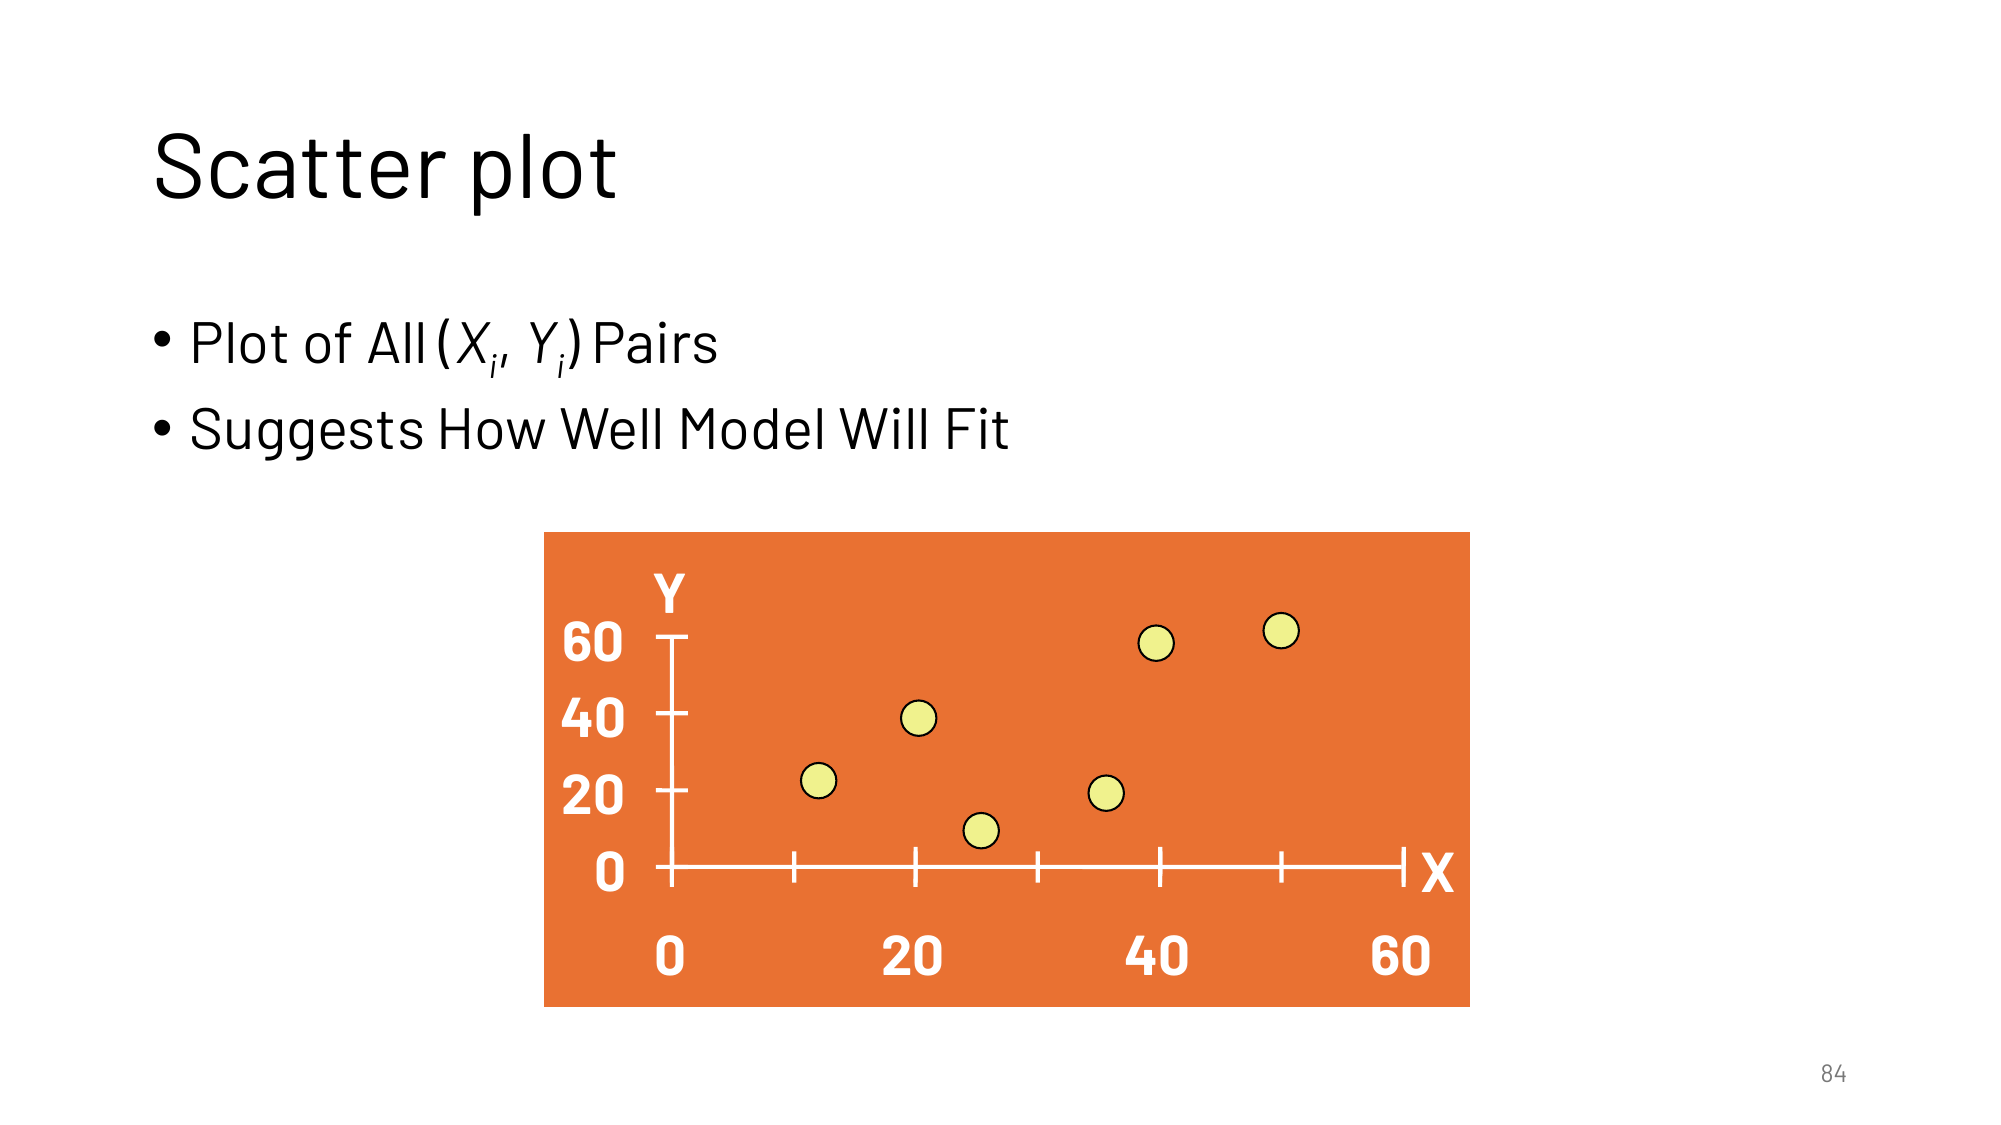

# Scatter plot
Plot of All (Xi, Yi) Pairs
Suggests How Well Model Will Fit

Y
60

40

20

0
X

0
20
40
60
84